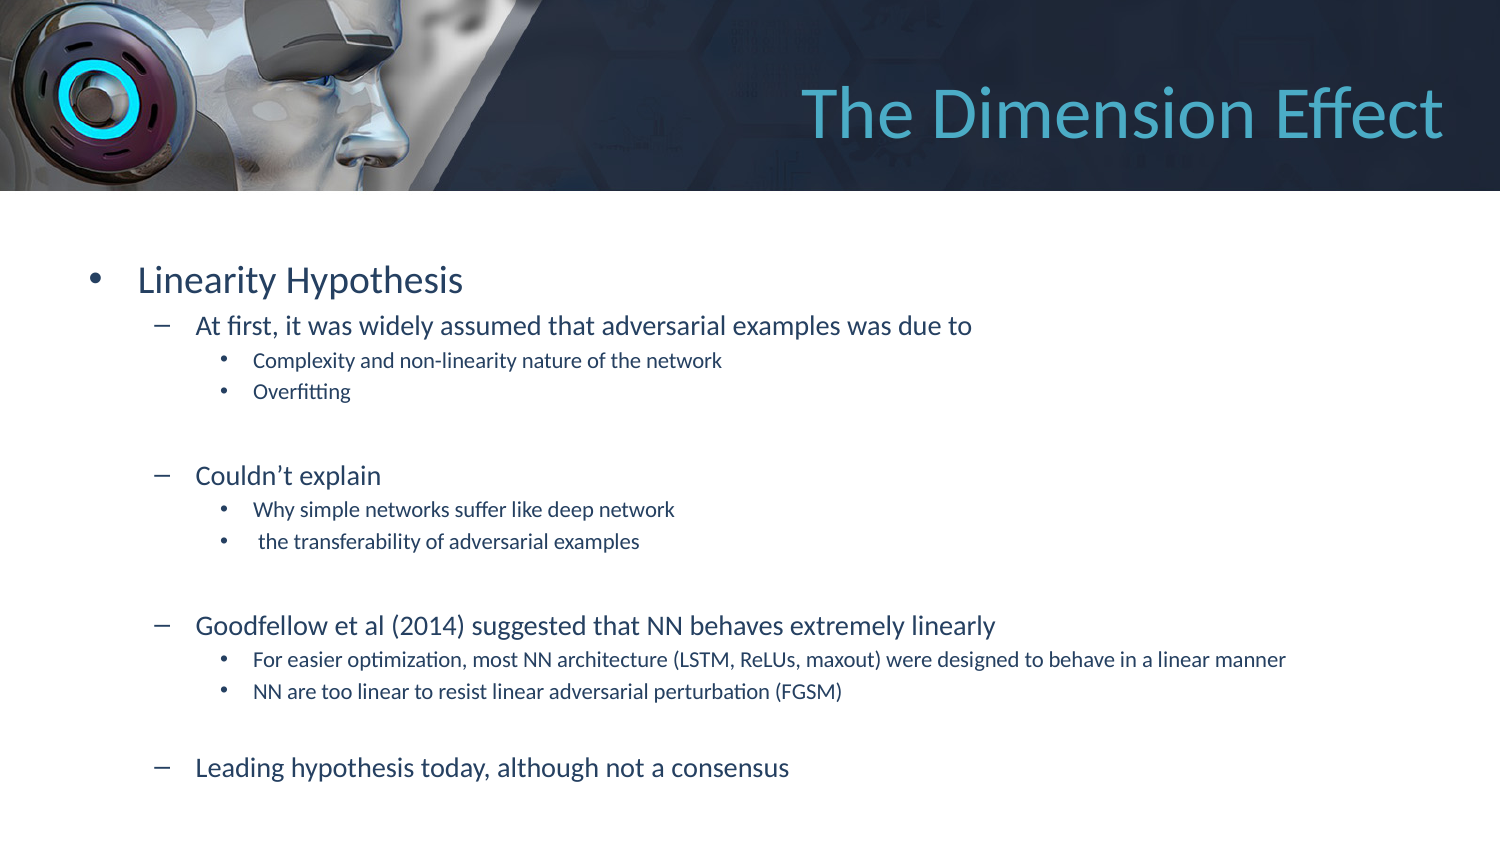

# The Dimension Effect
Linearity Hypothesis
At first, it was widely assumed that adversarial examples was due to
Complexity and non-linearity nature of the network
Overfitting

Couldn’t explain
Why simple networks suffer like deep network
 the transferability of adversarial examples

Goodfellow et al (2014) suggested that NN behaves extremely linearly
For easier optimization, most NN architecture (LSTM, ReLUs, maxout) were designed to behave in a linear manner
NN are too linear to resist linear adversarial perturbation (FGSM)

Leading hypothesis today, although not a consensus